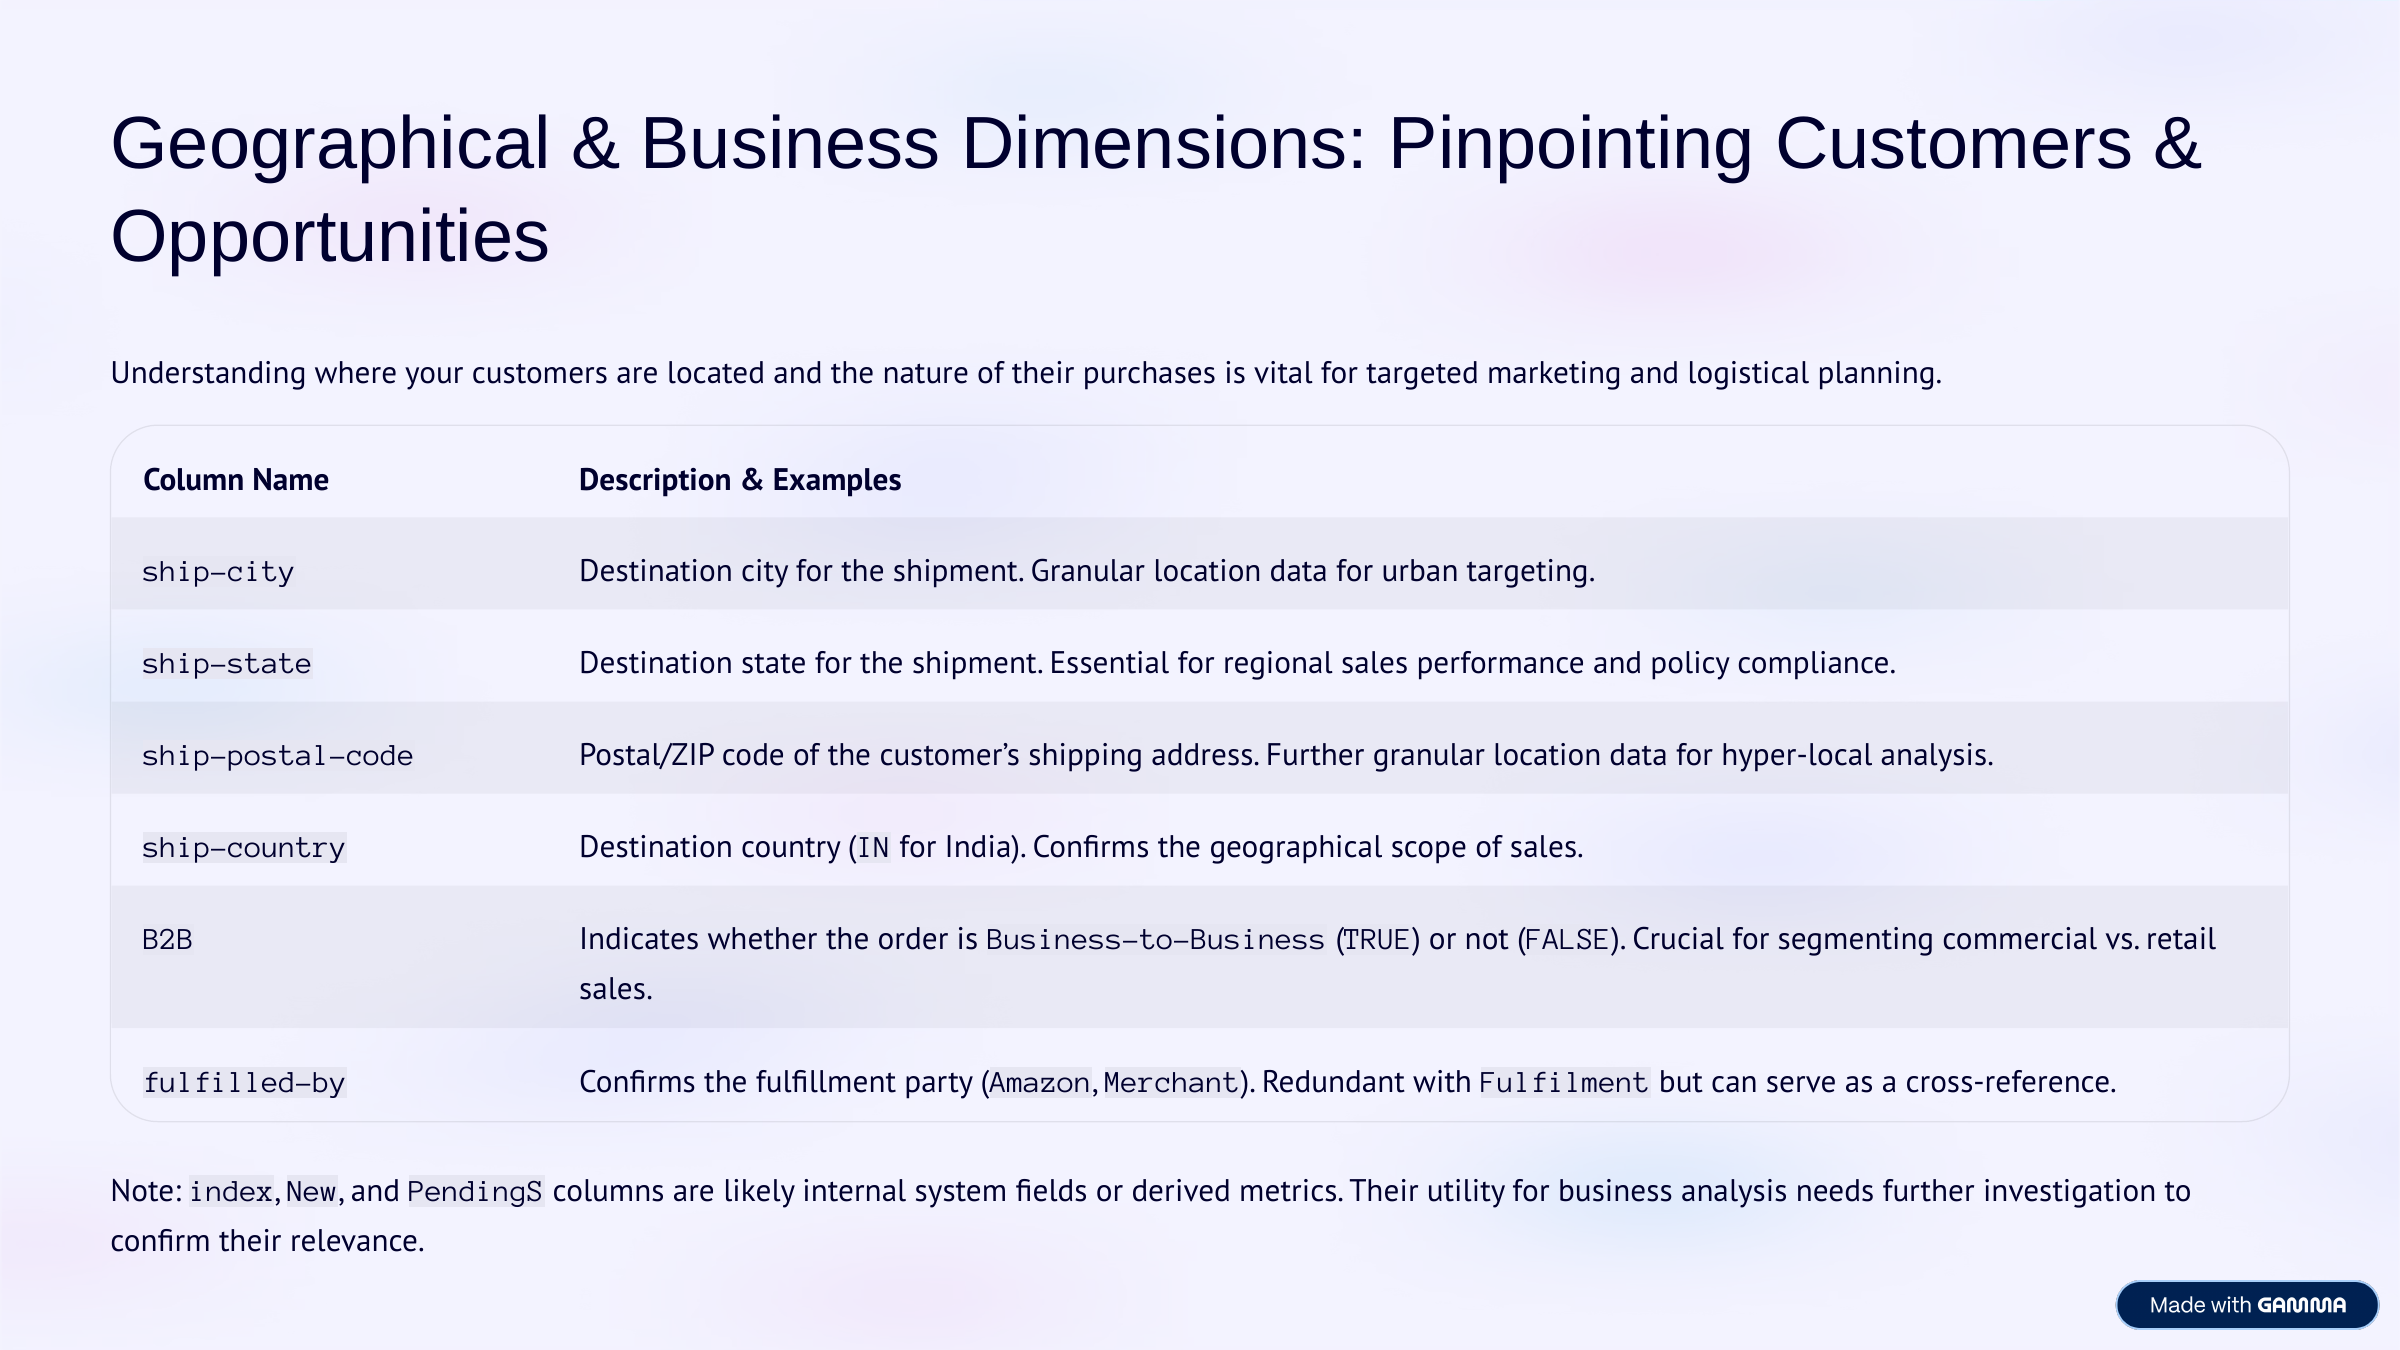

Geographical & Business Dimensions: Pinpointing Customers & Opportunities
Understanding where your customers are located and the nature of their purchases is vital for targeted marketing and logistical planning.

Column Name
Description & Examples

ship-city
Destination city for the shipment. Granular location data for urban targeting.

ship-state
Destination state for the shipment. Essential for regional sales performance and policy compliance.

ship-postal-code
Postal/ZIP code of the customer’s shipping address. Further granular location data for hyper-local analysis.

ship-country
Destination country (IN for India). Confirms the geographical scope of sales.

B2B
Indicates whether the order is Business-to-Business (TRUE) or not (FALSE). Crucial for segmenting commercial vs. retail sales.

fulfilled-by
Confirms the fulfillment party (Amazon, Merchant). Redundant with Fulfilment but can serve as a cross-reference.
Note: index, New, and PendingS columns are likely internal system fields or derived metrics. Their utility for business analysis needs further investigation to confirm their relevance.